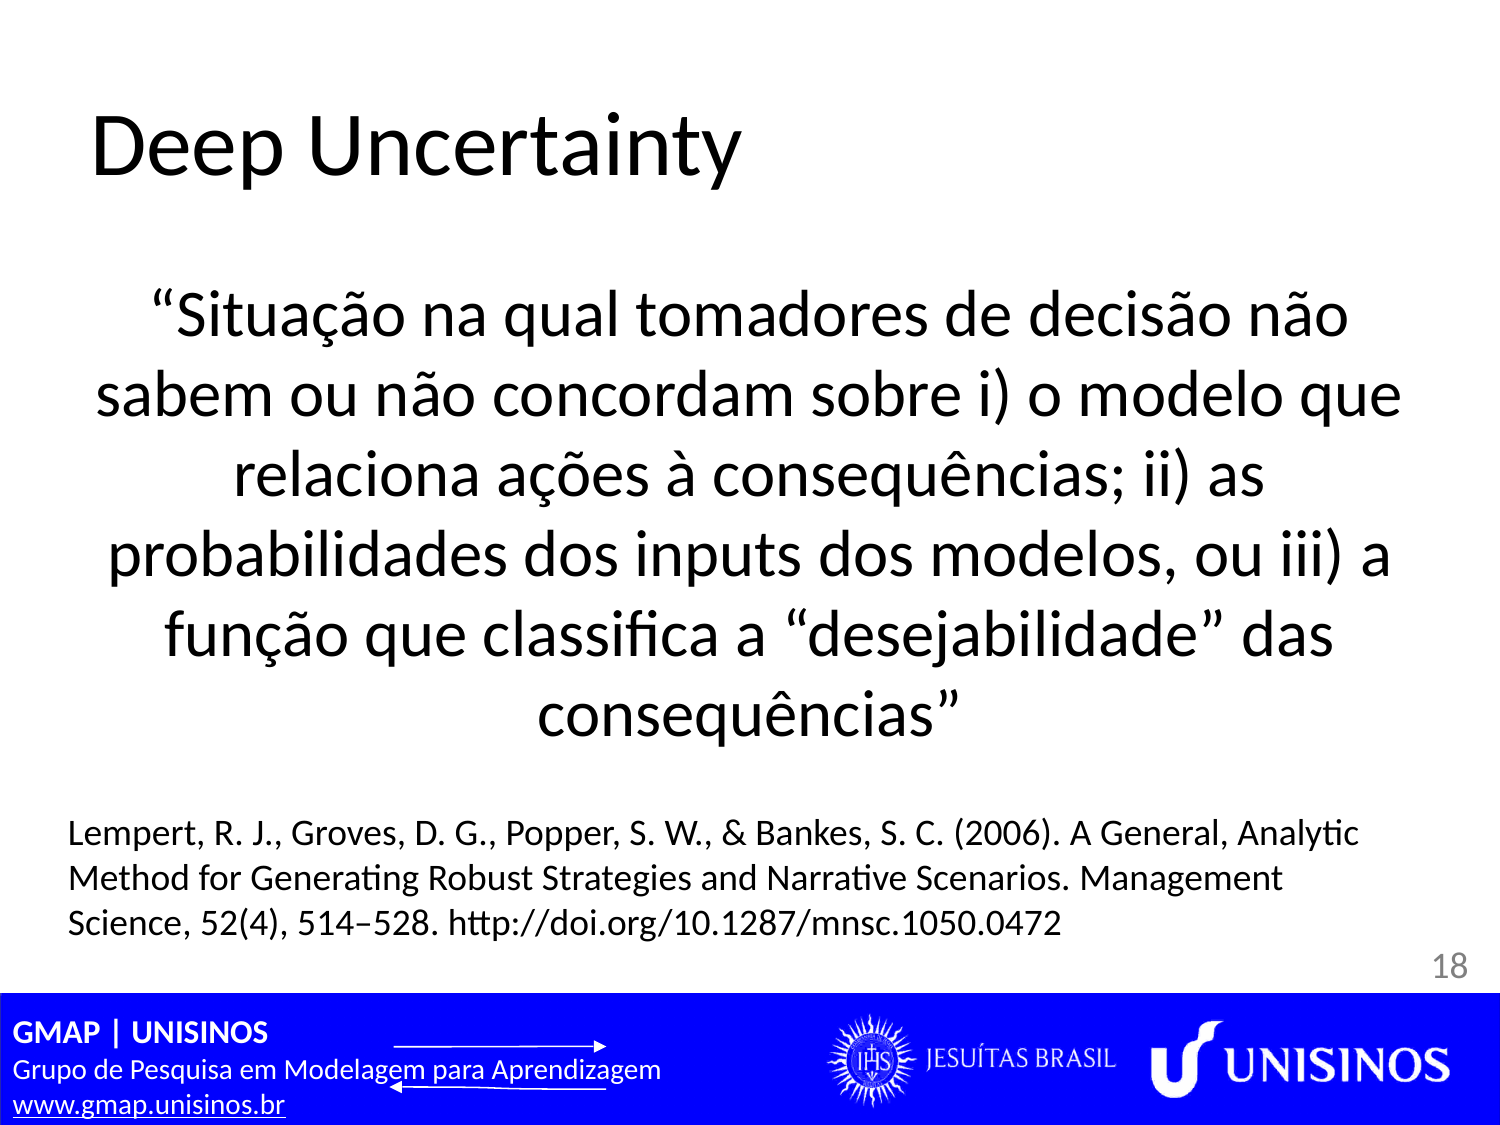

# Deep Uncertainty
“Situação na qual tomadores de decisão não sabem ou não concordam sobre i) o modelo que relaciona ações à consequências; ii) as probabilidades dos inputs dos modelos, ou iii) a função que classifica a “desejabilidade” das consequências”
Lempert, R. J., Groves, D. G., Popper, S. W., & Bankes, S. C. (2006). A General, Analytic Method for Generating Robust Strategies and Narrative Scenarios. Management Science, 52(4), 514–528. http://doi.org/10.1287/mnsc.1050.0472